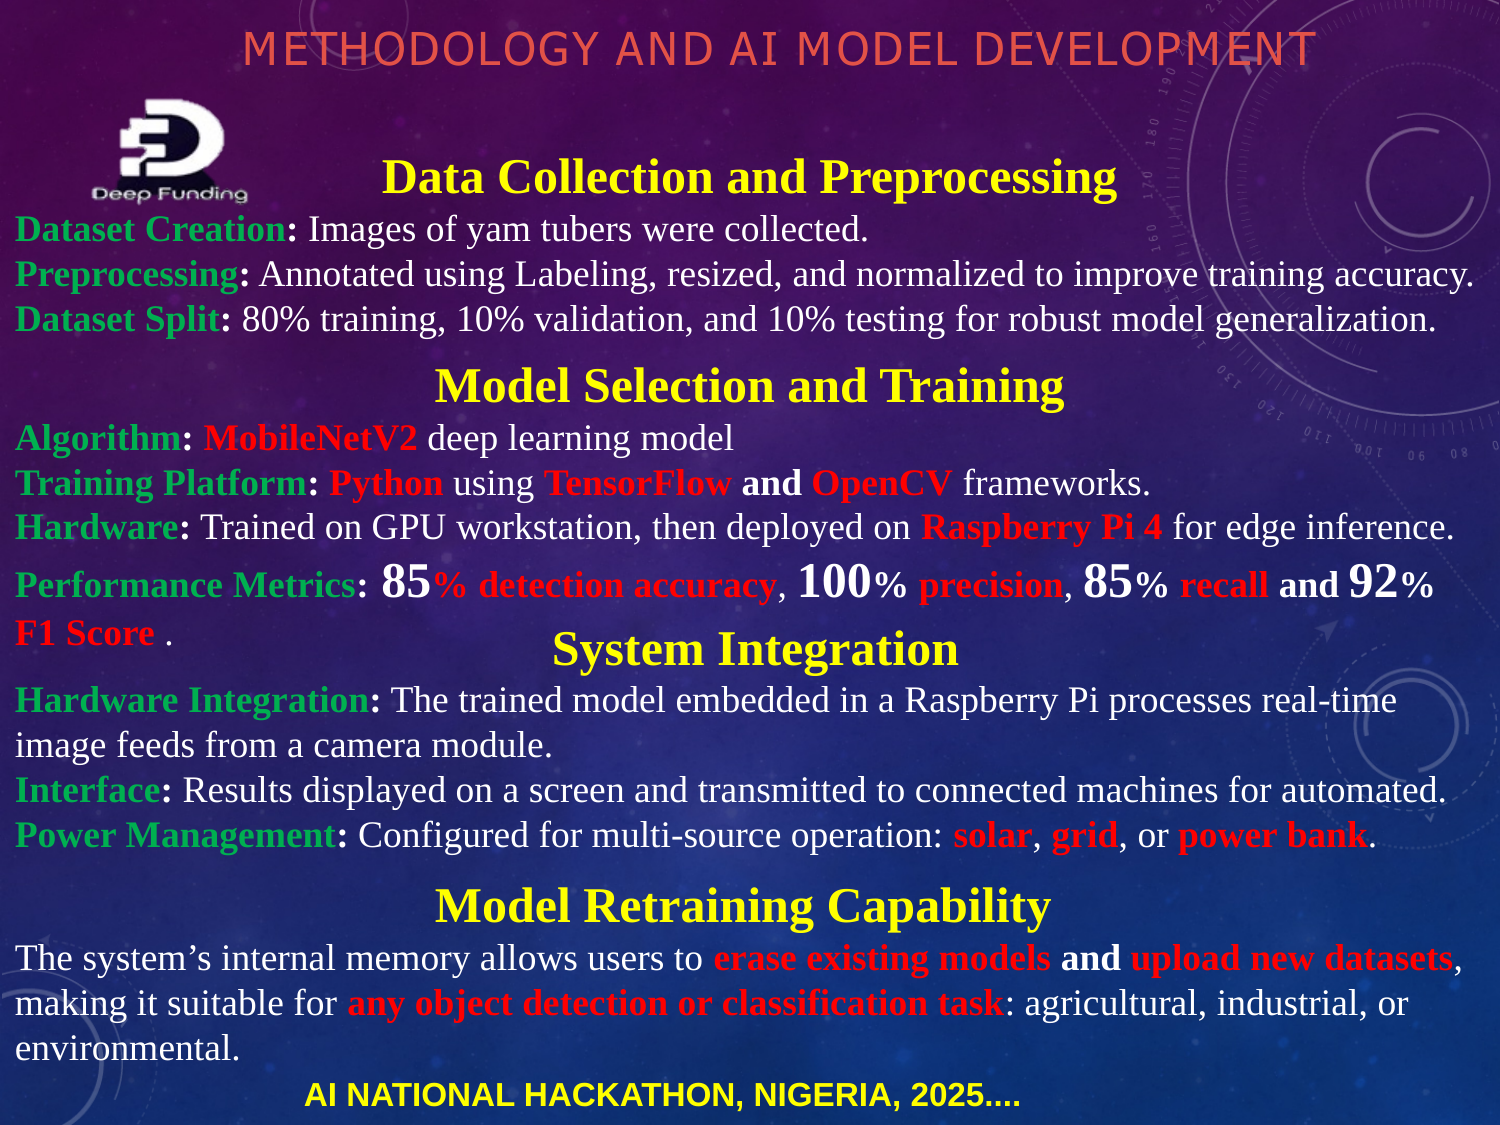

# Methodology and AI Model Development
Data Collection and Preprocessing
Dataset Creation: Images of yam tubers were collected.
Preprocessing: Annotated using Labeling, resized, and normalized to improve training accuracy.
Dataset Split: 80% training, 10% validation, and 10% testing for robust model generalization.
Model Selection and Training
Algorithm: MobileNetV2 deep learning model
Training Platform: Python using TensorFlow and OpenCV frameworks.
Hardware: Trained on GPU workstation, then deployed on Raspberry Pi 4 for edge inference.
Performance Metrics: 85% detection accuracy, 100% precision, 85% recall and 92% F1 Score .
System Integration
Hardware Integration: The trained model embedded in a Raspberry Pi processes real-time image feeds from a camera module.
Interface: Results displayed on a screen and transmitted to connected machines for automated.
Power Management: Configured for multi-source operation: solar, grid, or power bank.
Model Retraining Capability
The system’s internal memory allows users to erase existing models and upload new datasets, making it suitable for any object detection or classification task: agricultural, industrial, or environmental.
AI NATIONAL HACKATHON, NIGERIA, 2025....